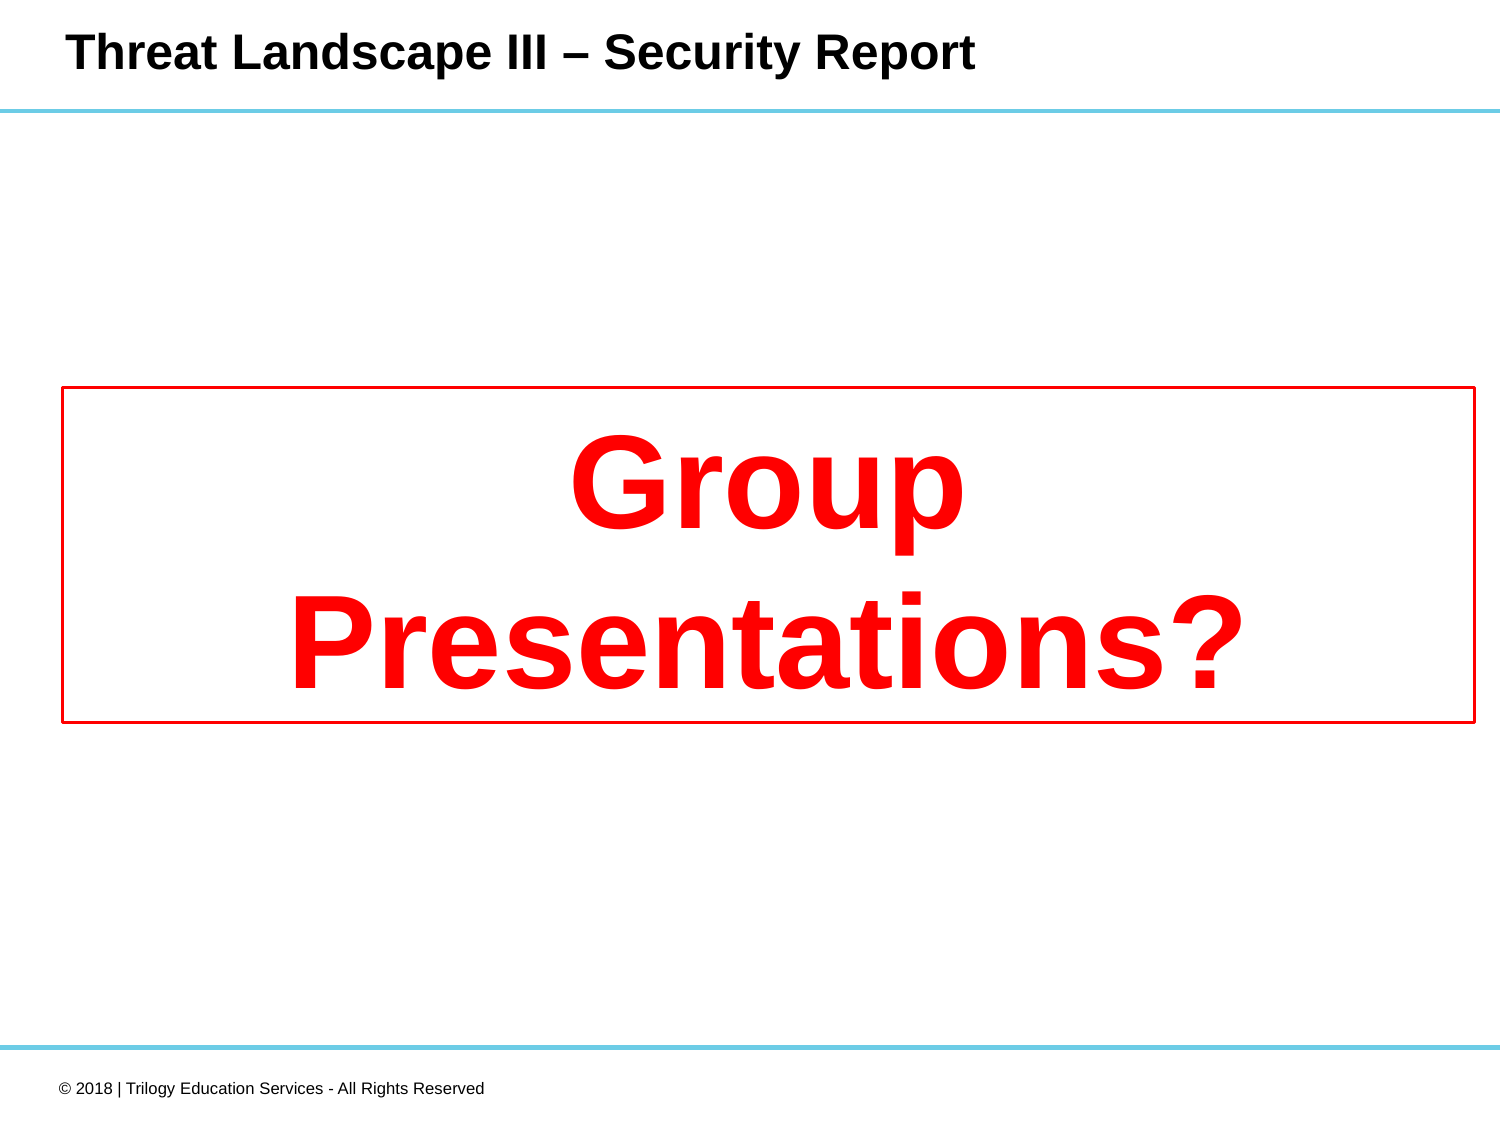

# Threat Landscape III – Security Report
Group Presentations?